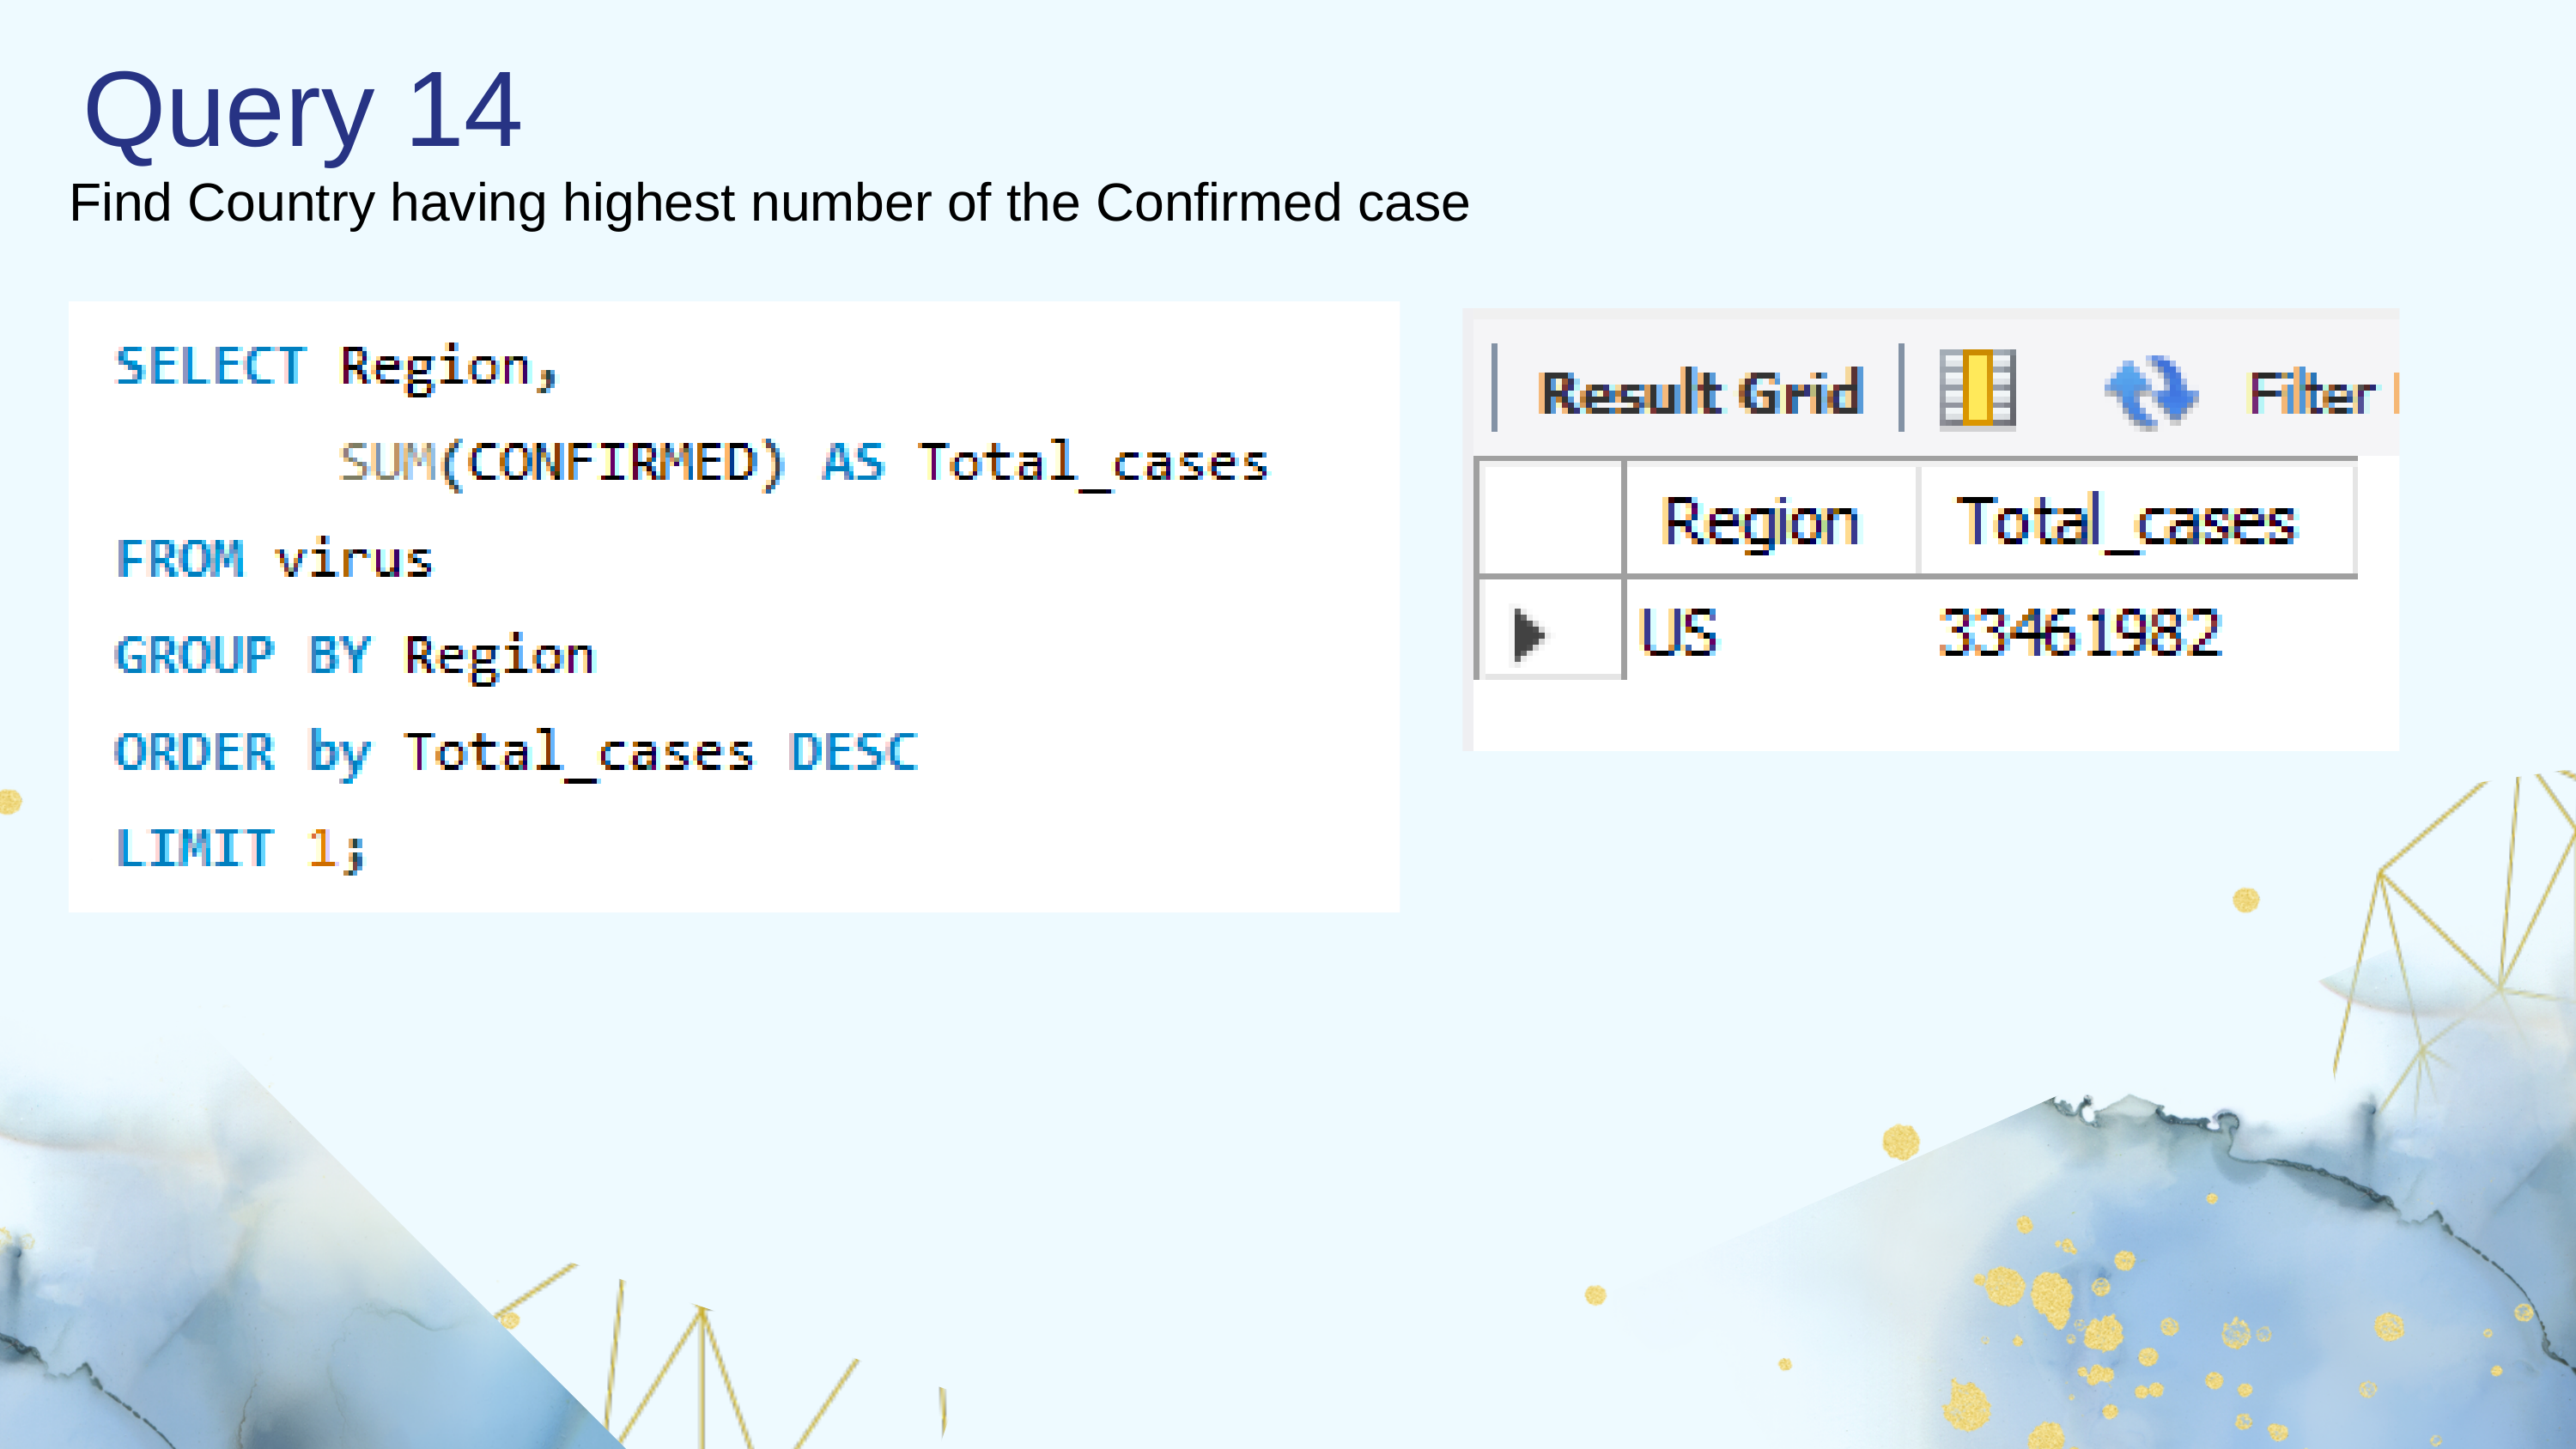

Query 14
Find Country having highest number of the Confirmed case